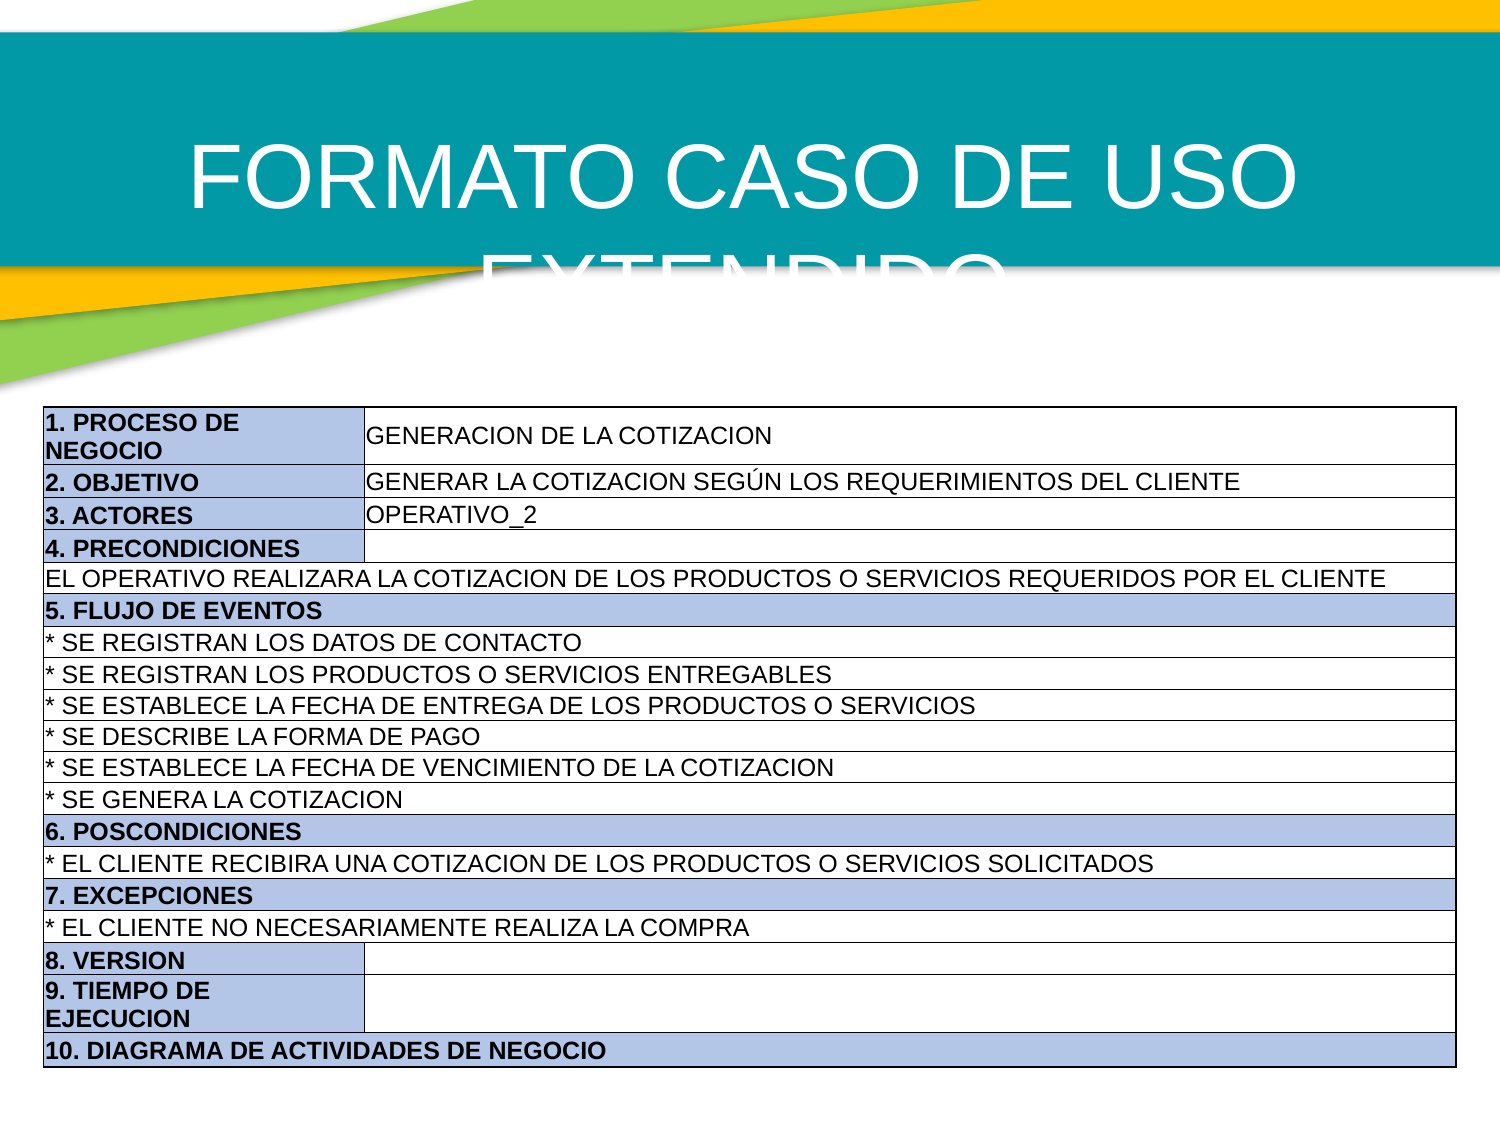

FORMATO CASO DE USO EXTENDIDO
| 1. PROCESO DE NEGOCIO | GENERACION DE LA COTIZACION |
| --- | --- |
| 2. OBJETIVO | GENERAR LA COTIZACION SEGÚN LOS REQUERIMIENTOS DEL CLIENTE |
| 3. ACTORES | OPERATIVO\_2 |
| 4. PRECONDICIONES |  |
| EL OPERATIVO REALIZARA LA COTIZACION DE LOS PRODUCTOS O SERVICIOS REQUERIDOS POR EL CLIENTE |  |
| 5. FLUJO DE EVENTOS |  |
| \* SE REGISTRAN LOS DATOS DE CONTACTO |  |
| \* SE REGISTRAN LOS PRODUCTOS O SERVICIOS ENTREGABLES |  |
| \* SE ESTABLECE LA FECHA DE ENTREGA DE LOS PRODUCTOS O SERVICIOS |  |
| \* SE DESCRIBE LA FORMA DE PAGO |  |
| \* SE ESTABLECE LA FECHA DE VENCIMIENTO DE LA COTIZACION |  |
| \* SE GENERA LA COTIZACION |  |
| 6. POSCONDICIONES |  |
| \* EL CLIENTE RECIBIRA UNA COTIZACION DE LOS PRODUCTOS O SERVICIOS SOLICITADOS |  |
| 7. EXCEPCIONES |  |
| \* EL CLIENTE NO NECESARIAMENTE REALIZA LA COMPRA |  |
| 8. VERSION |  |
| 9. TIEMPO DE EJECUCION |  |
| 10. DIAGRAMA DE ACTIVIDADES DE NEGOCIO |  |